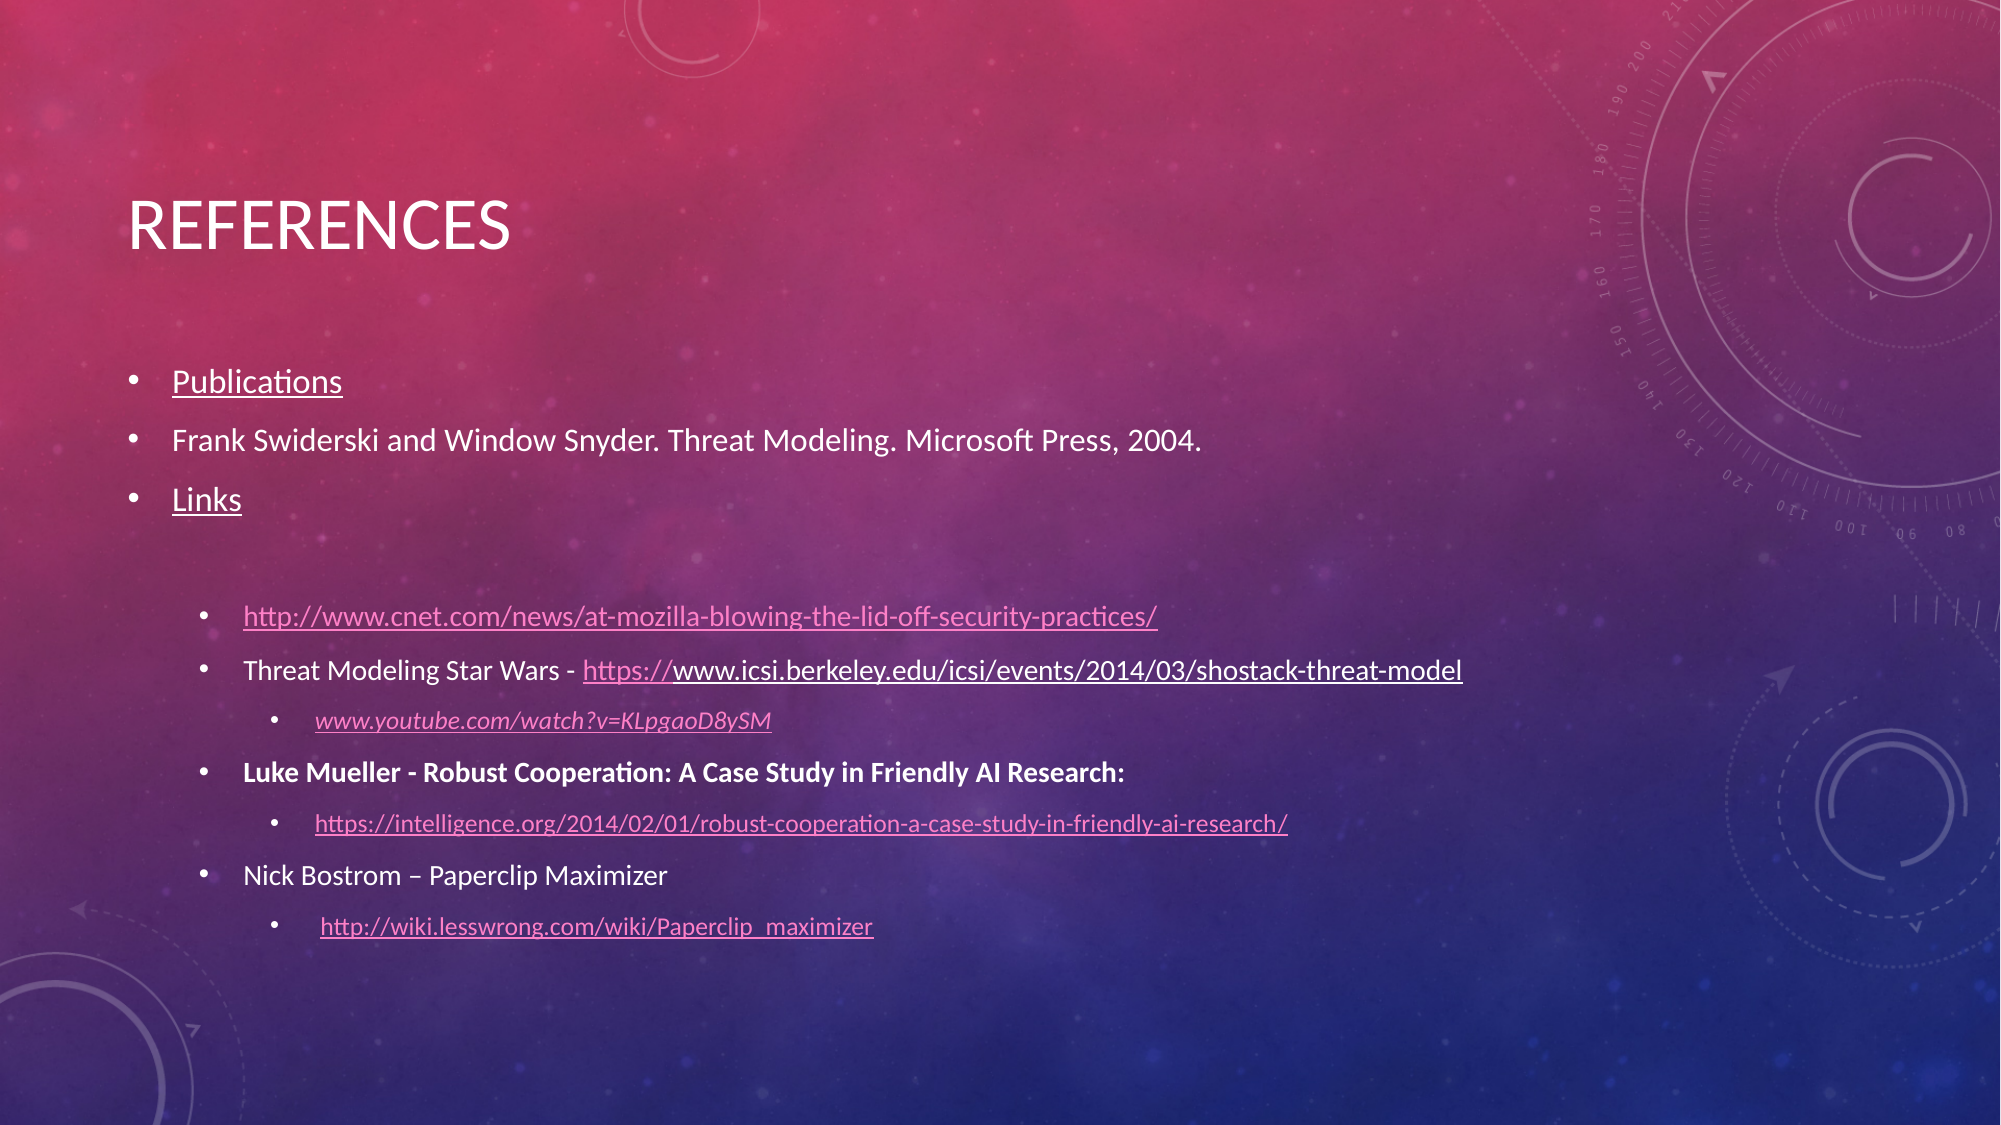

# references
Publications
Frank Swiderski and Window Snyder. Threat Modeling. Microsoft Press, 2004.
Links

http://www.cnet.com/news/at-mozilla-blowing-the-lid-off-security-practices/
Threat Modeling Star Wars - https://www.icsi.berkeley.edu/icsi/events/2014/03/shostack-threat-model
www.youtube.com/watch?v=KLpgaoD8ySM
Luke Mueller - Robust Cooperation: A Case Study in Friendly AI Research:
https://intelligence.org/2014/02/01/robust-cooperation-a-case-study-in-friendly-ai-research/
Nick Bostrom – Paperclip Maximizer
 http://wiki.lesswrong.com/wiki/Paperclip_maximizer